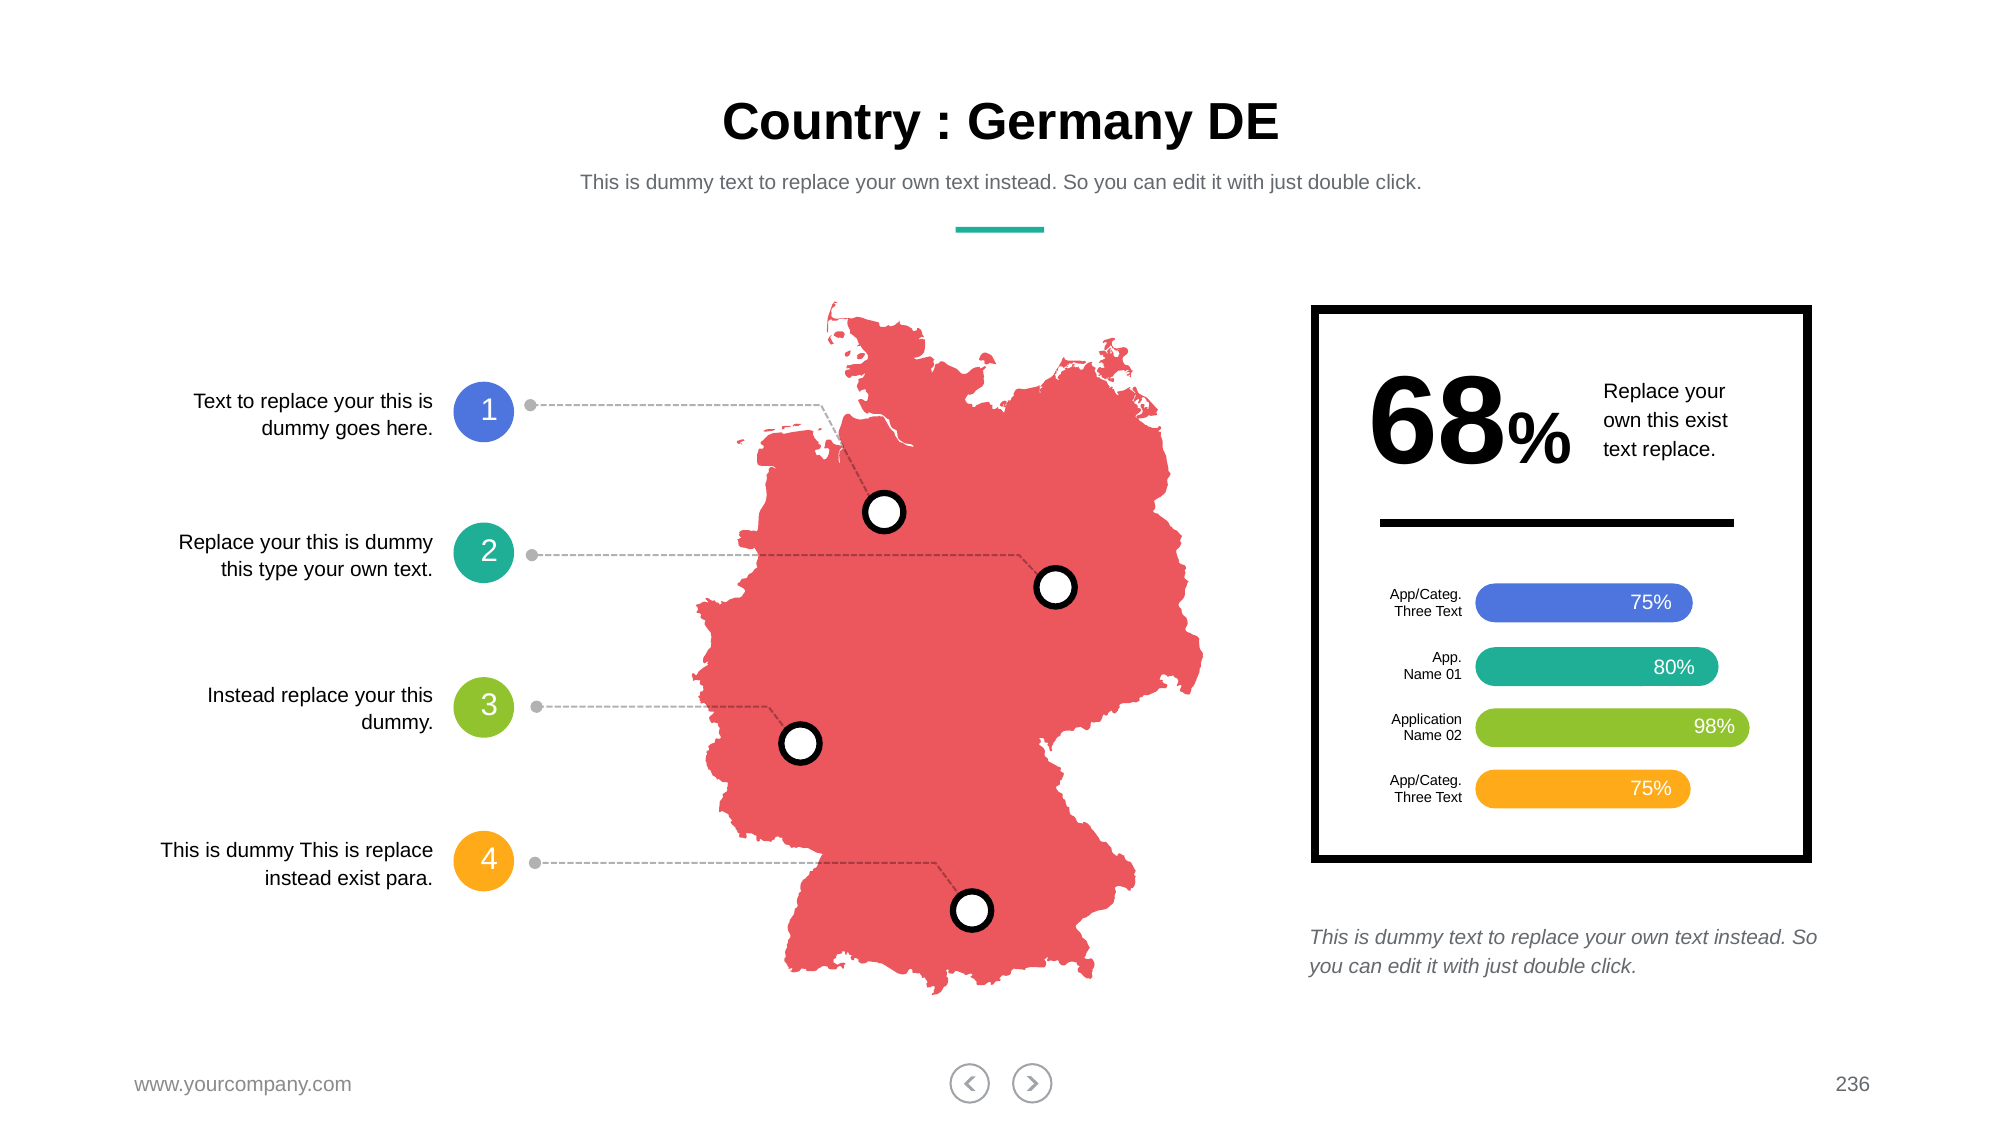

# Country : Germany DE
This is dummy text to replace your own text instead. So you can edit it with just double click.

68%
Replace your own this exist text replace.
Text to replace your this is dummy goes here.
1

Replace your this is dummy this type your own text.
2

App/Categ.
Three Text
75%

App.
Name 01
80%

Instead replace your this dummy.
3

Application
Name 02
98%

App/Categ.
Three Text
75%

This is dummy This is replace instead exist para.
4

This is dummy text to replace your own text instead. So you can edit it with just double click.
www.yourcompany.com
236